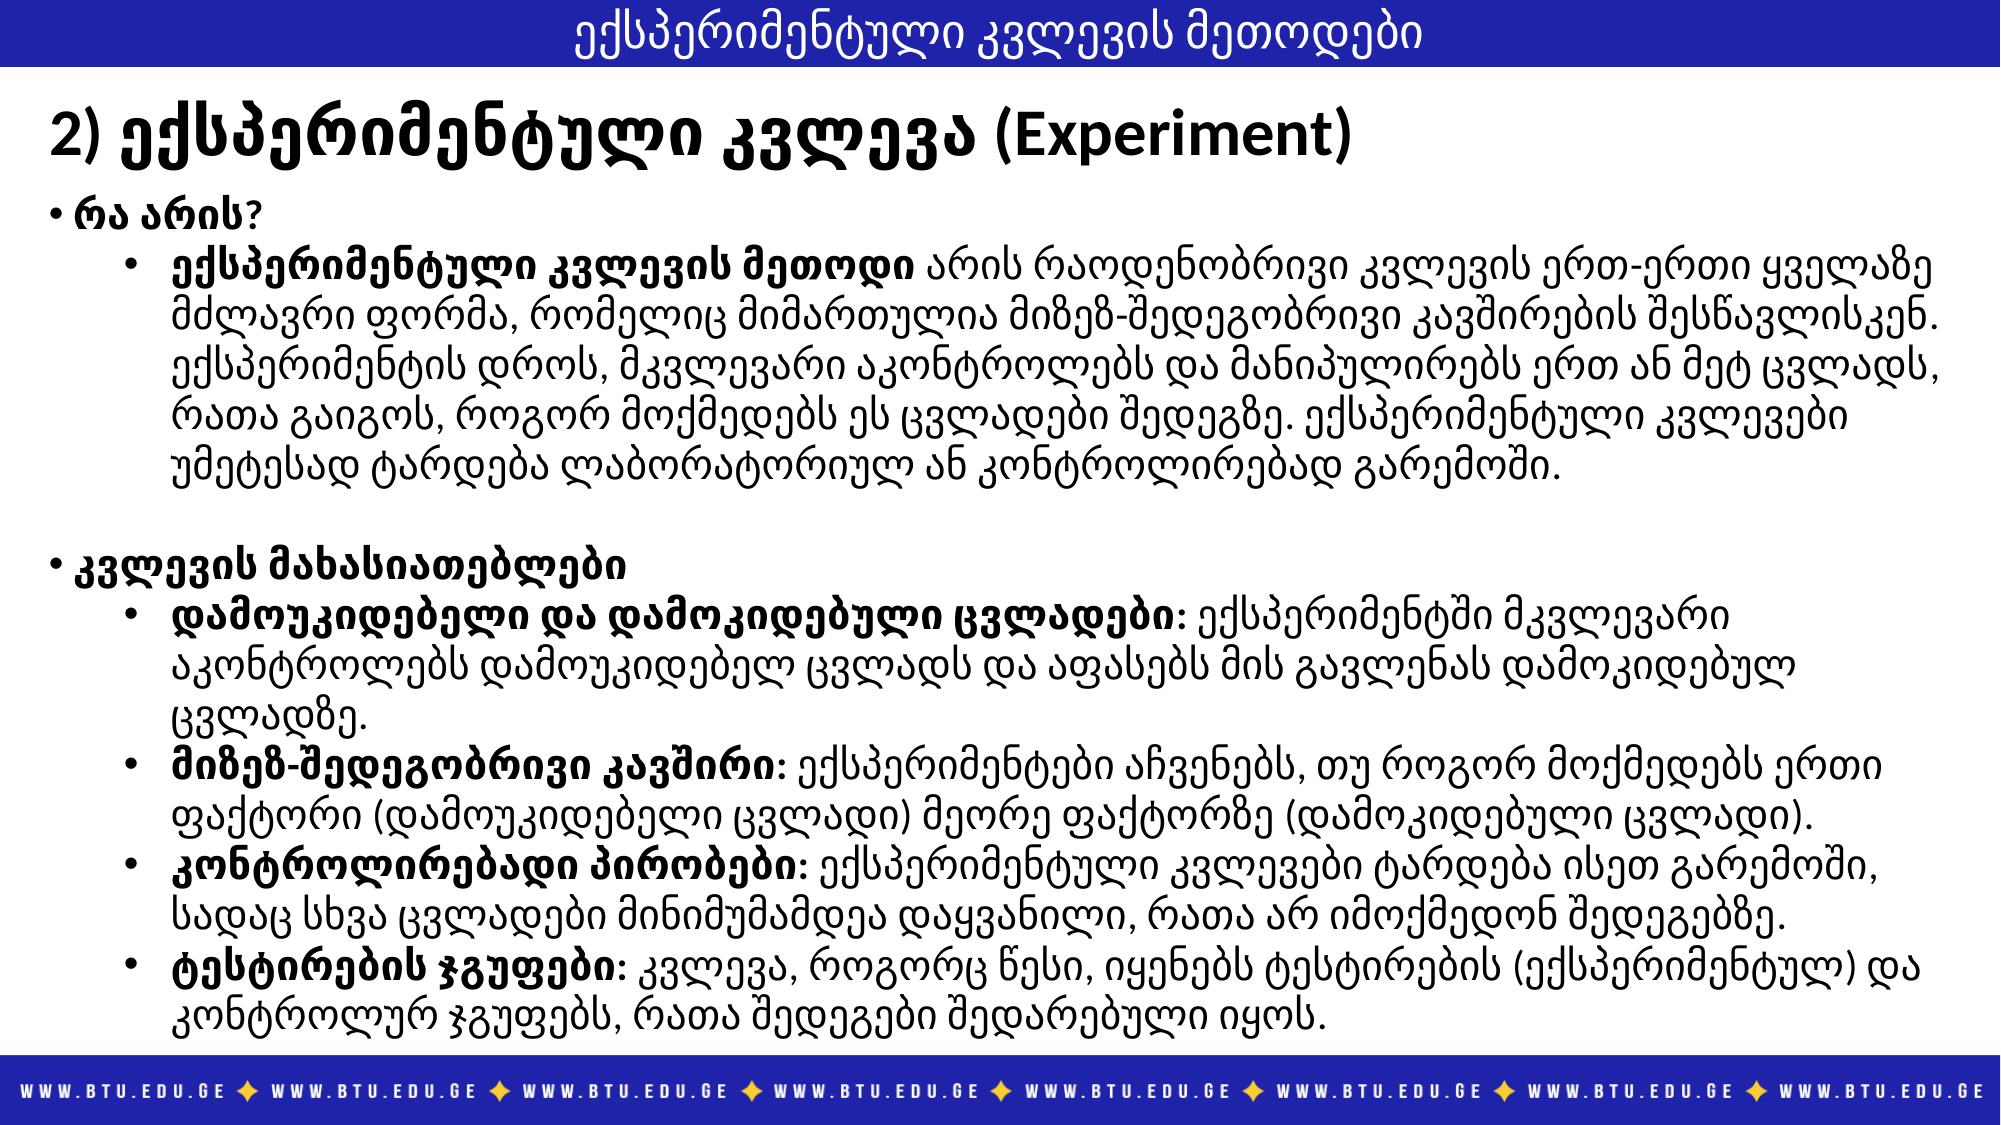

# ექსპერიმენტული კვლევის მეთოდები
2) ექსპერიმენტული კვლევა (Experiment)
 რა არის?
ექსპერიმენტული კვლევის მეთოდი არის რაოდენობრივი კვლევის ერთ-ერთი ყველაზე მძლავრი ფორმა, რომელიც მიმართულია მიზეზ-შედეგობრივი კავშირების შესწავლისკენ. ექსპერიმენტის დროს, მკვლევარი აკონტროლებს და მანიპულირებს ერთ ან მეტ ცვლადს, რათა გაიგოს, როგორ მოქმედებს ეს ცვლადები შედეგზე. ექსპერიმენტული კვლევები უმეტესად ტარდება ლაბორატორიულ ან კონტროლირებად გარემოში.

 კვლევის მახასიათებლები
დამოუკიდებელი და დამოკიდებული ცვლადები: ექსპერიმენტში მკვლევარი აკონტროლებს დამოუკიდებელ ცვლადს და აფასებს მის გავლენას დამოკიდებულ ცვლადზე.
მიზეზ-შედეგობრივი კავშირი: ექსპერიმენტები აჩვენებს, თუ როგორ მოქმედებს ერთი ფაქტორი (დამოუკიდებელი ცვლადი) მეორე ფაქტორზე (დამოკიდებული ცვლადი).
კონტროლირებადი პირობები: ექსპერიმენტული კვლევები ტარდება ისეთ გარემოში, სადაც სხვა ცვლადები მინიმუმამდეა დაყვანილი, რათა არ იმოქმედონ შედეგებზე.
ტესტირების ჯგუფები: კვლევა, როგორც წესი, იყენებს ტესტირების (ექსპერიმენტულ) და კონტროლურ ჯგუფებს, რათა შედეგები შედარებული იყოს.